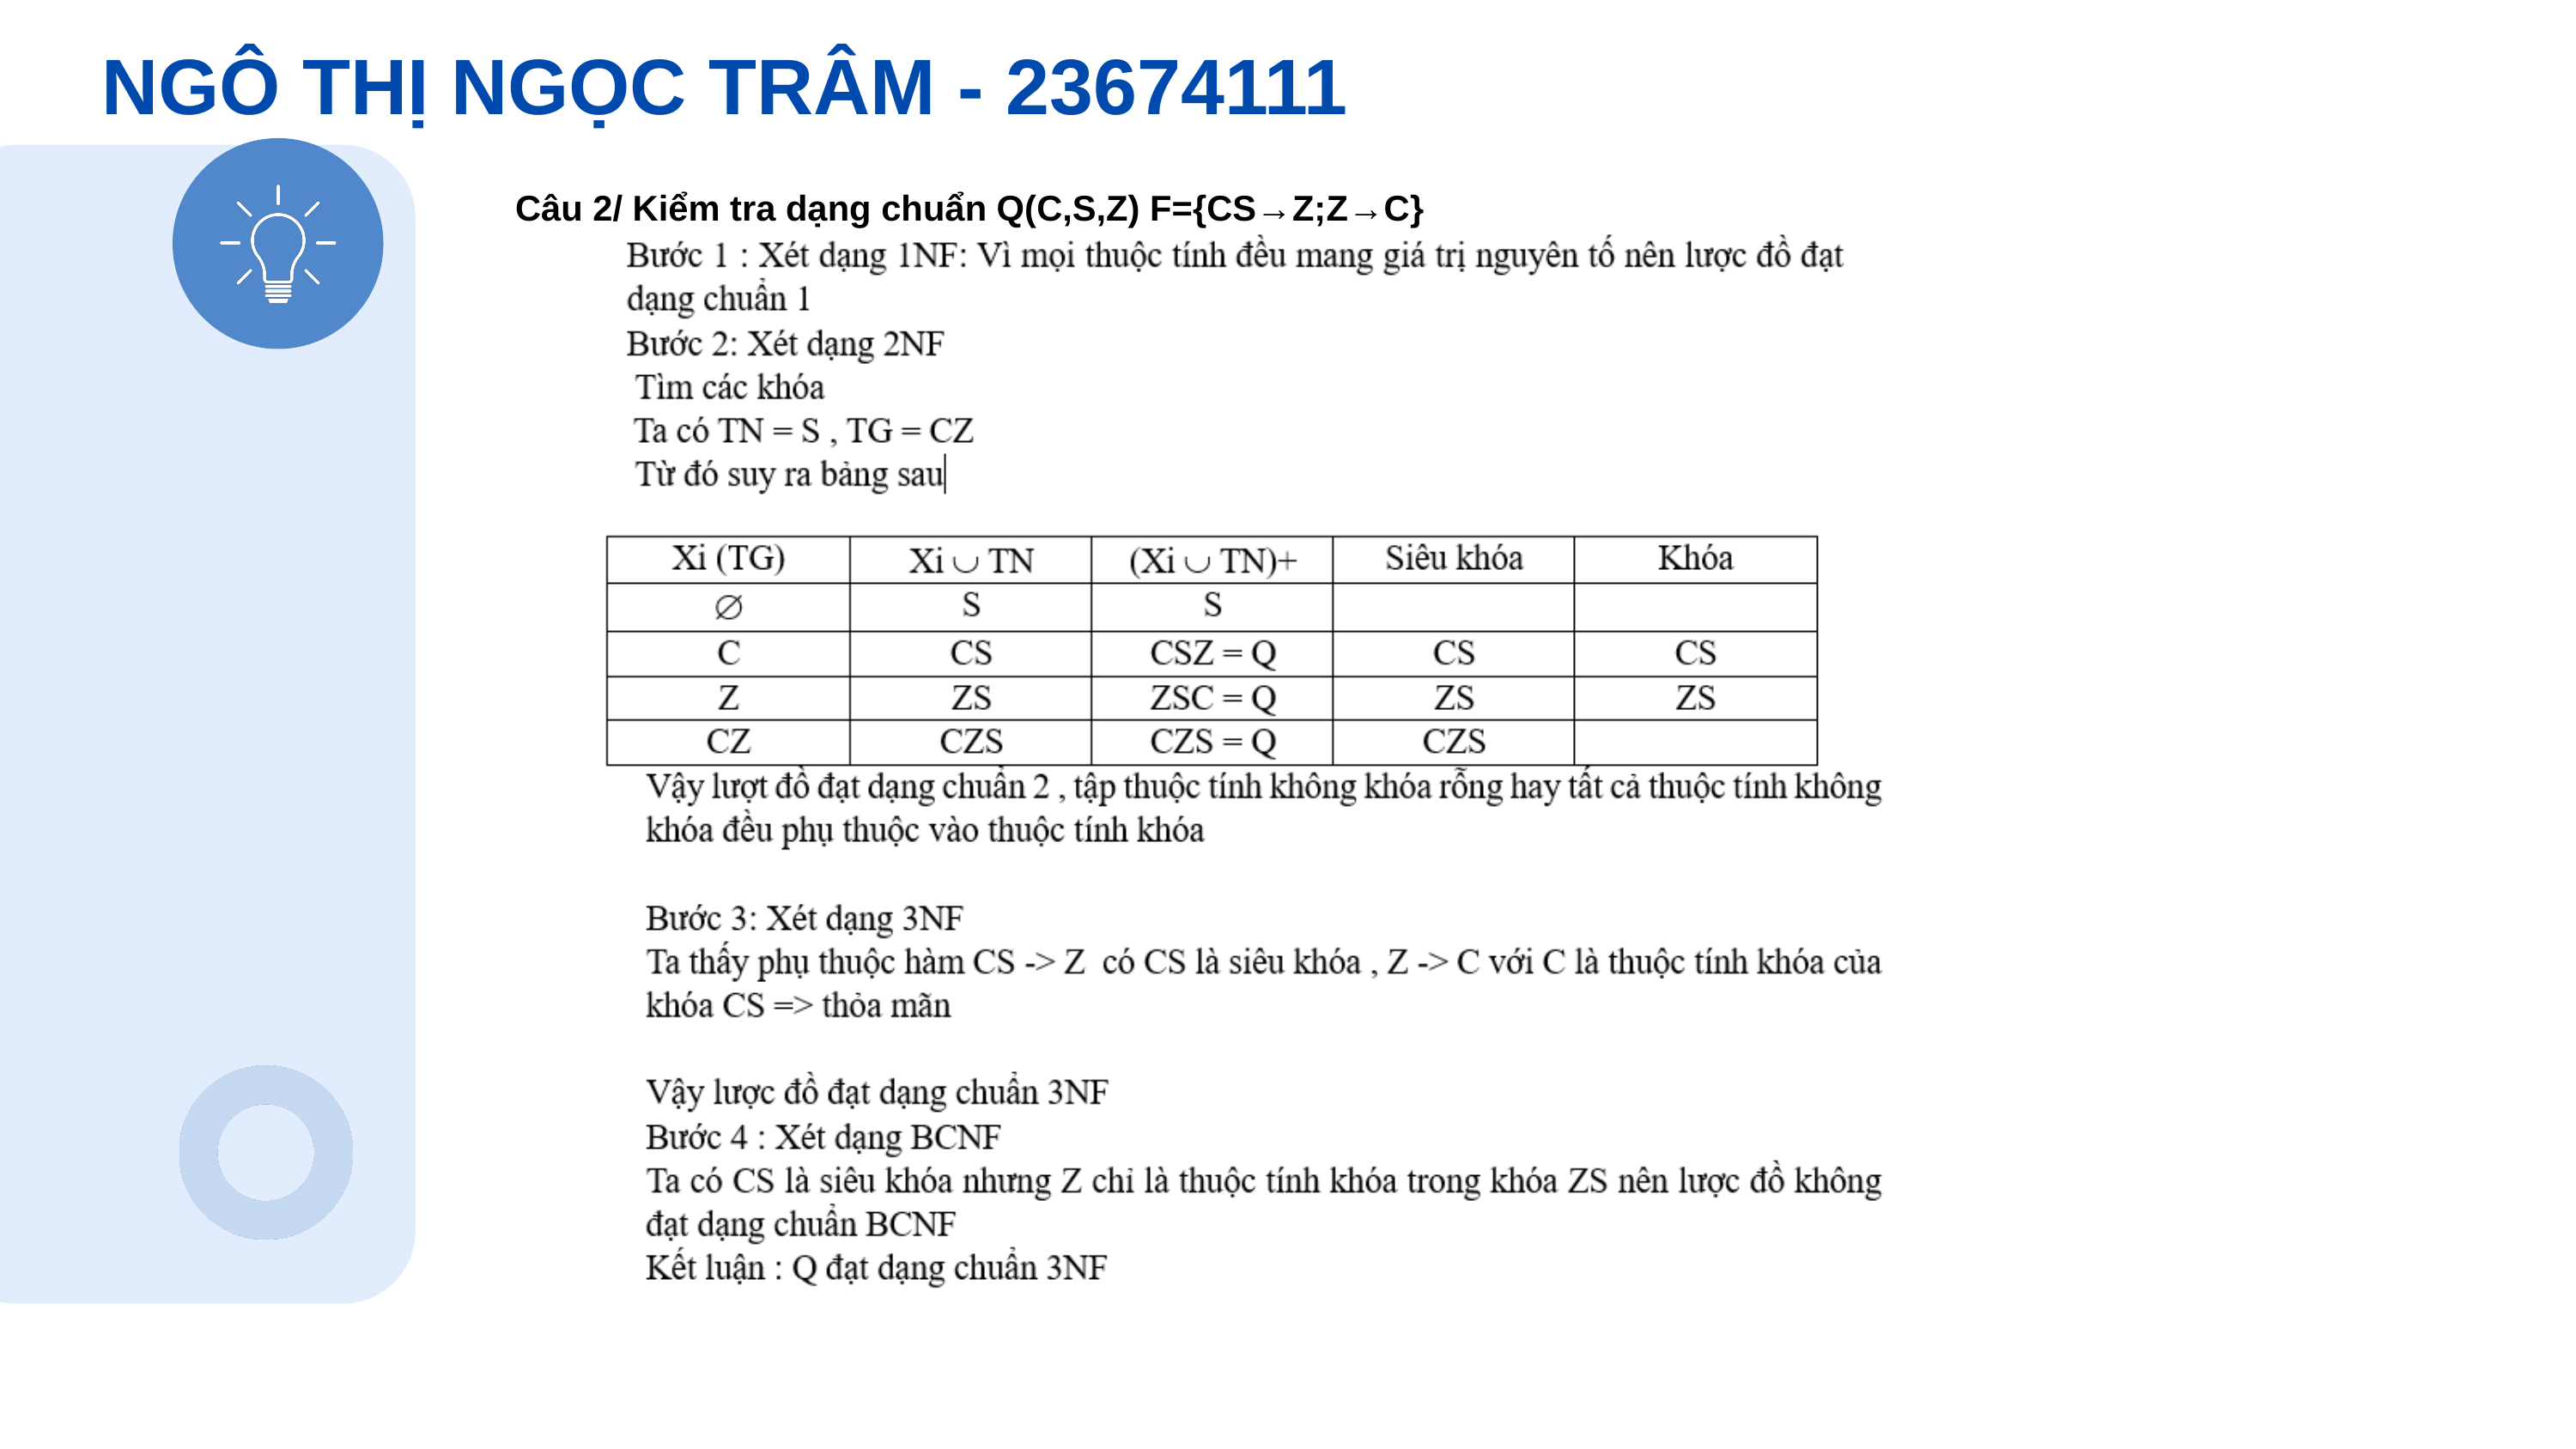

NGÔ THỊ NGỌC TRÂM - 23674111

Câu 2/ Kiểm tra dạng chuẩn Q(C,S,Z) F={CS→Z;Z→C}